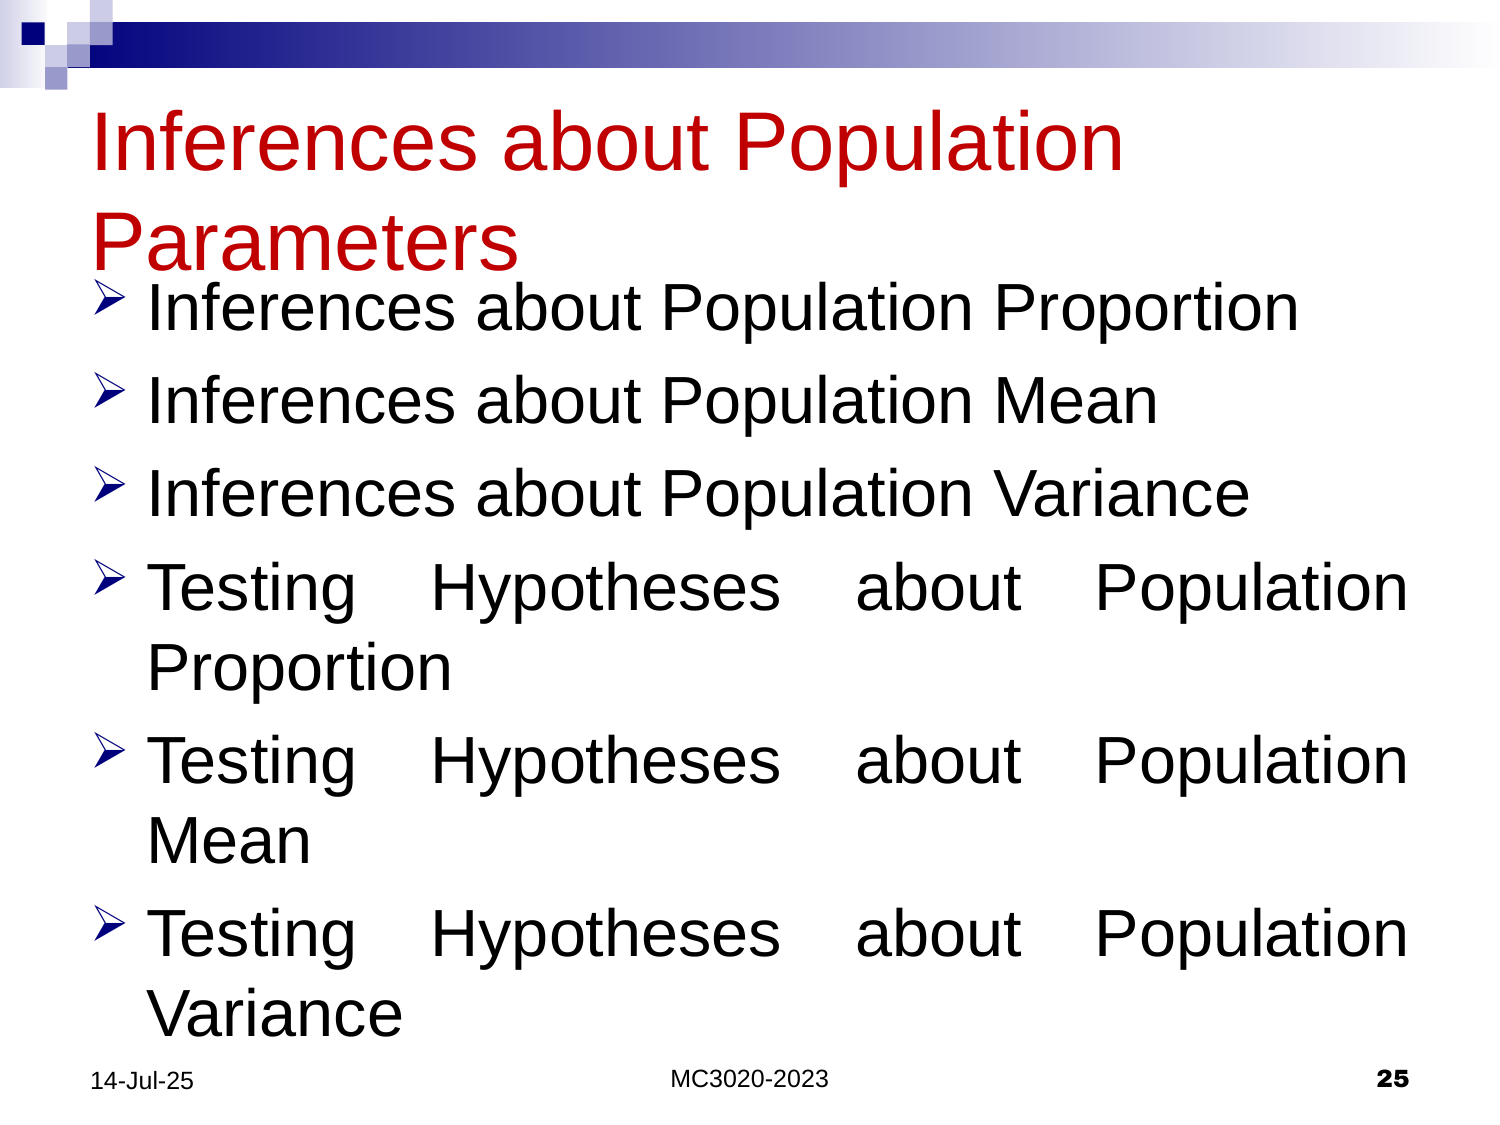

# Inferences about Population Parameters
Inferences about Population Proportion
Inferences about Population Mean
Inferences about Population Variance
Testing Hypotheses about Population Proportion
Testing Hypotheses about Population Mean
Testing Hypotheses about Population Variance
14-Jul-25
MC3020-2023
25